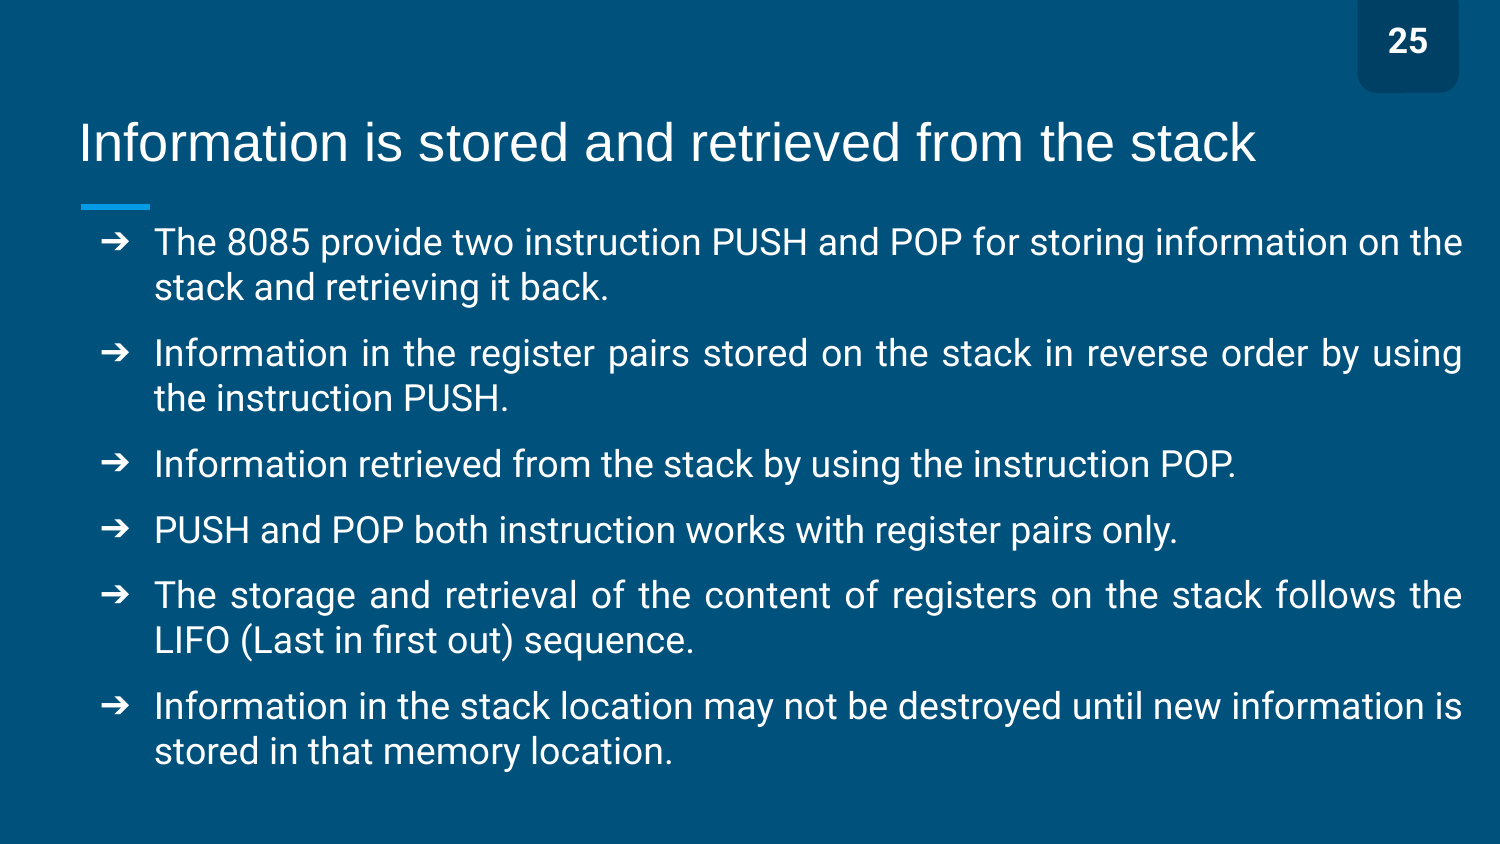

25
# Information is stored and retrieved from the stack
The 8085 provide two instruction PUSH and POP for storing information on the stack and retrieving it back.
Information in the register pairs stored on the stack in reverse order by using the instruction PUSH.
Information retrieved from the stack by using the instruction POP.
PUSH and POP both instruction works with register pairs only.
The storage and retrieval of the content of registers on the stack follows the LIFO (Last in first out) sequence.
Information in the stack location may not be destroyed until new information is stored in that memory location.